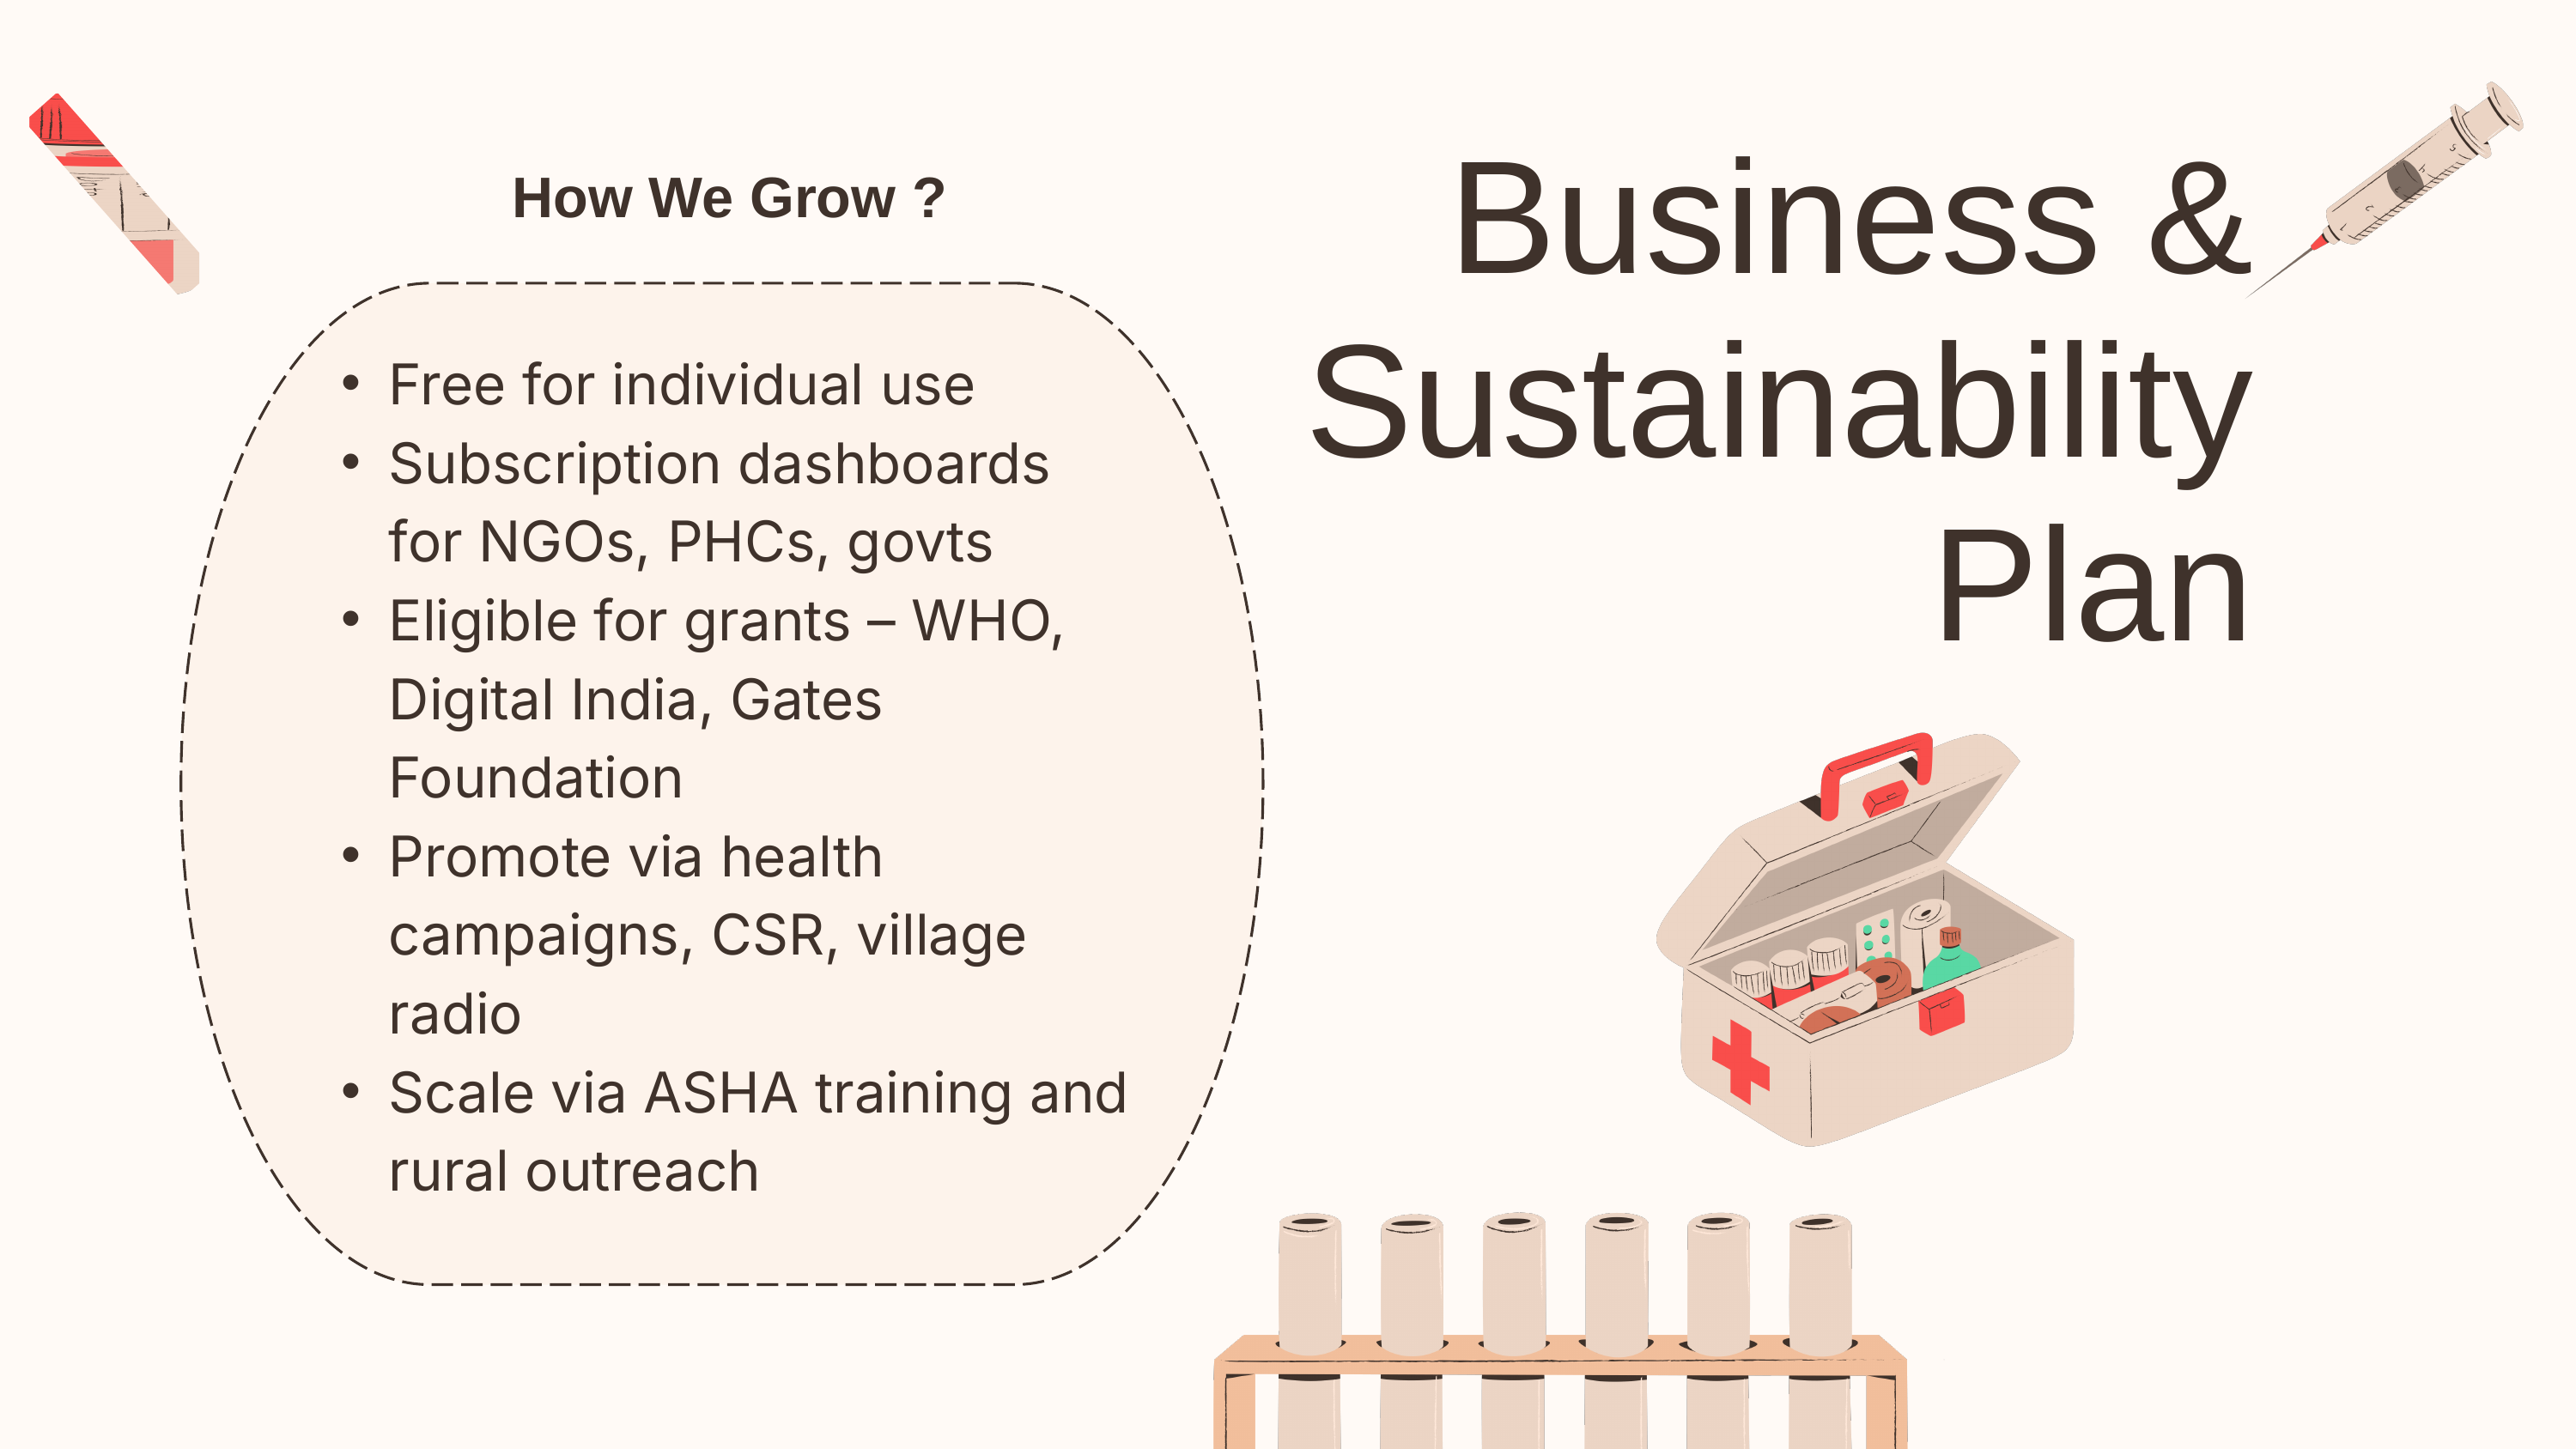

Business & Sustainability Plan
 How We Grow ?

Free for individual use
Subscription dashboards for NGOs, PHCs, govts
Eligible for grants – WHO, Digital India, Gates Foundation
Promote via health campaigns, CSR, village radio
Scale via ASHA training and rural outreach